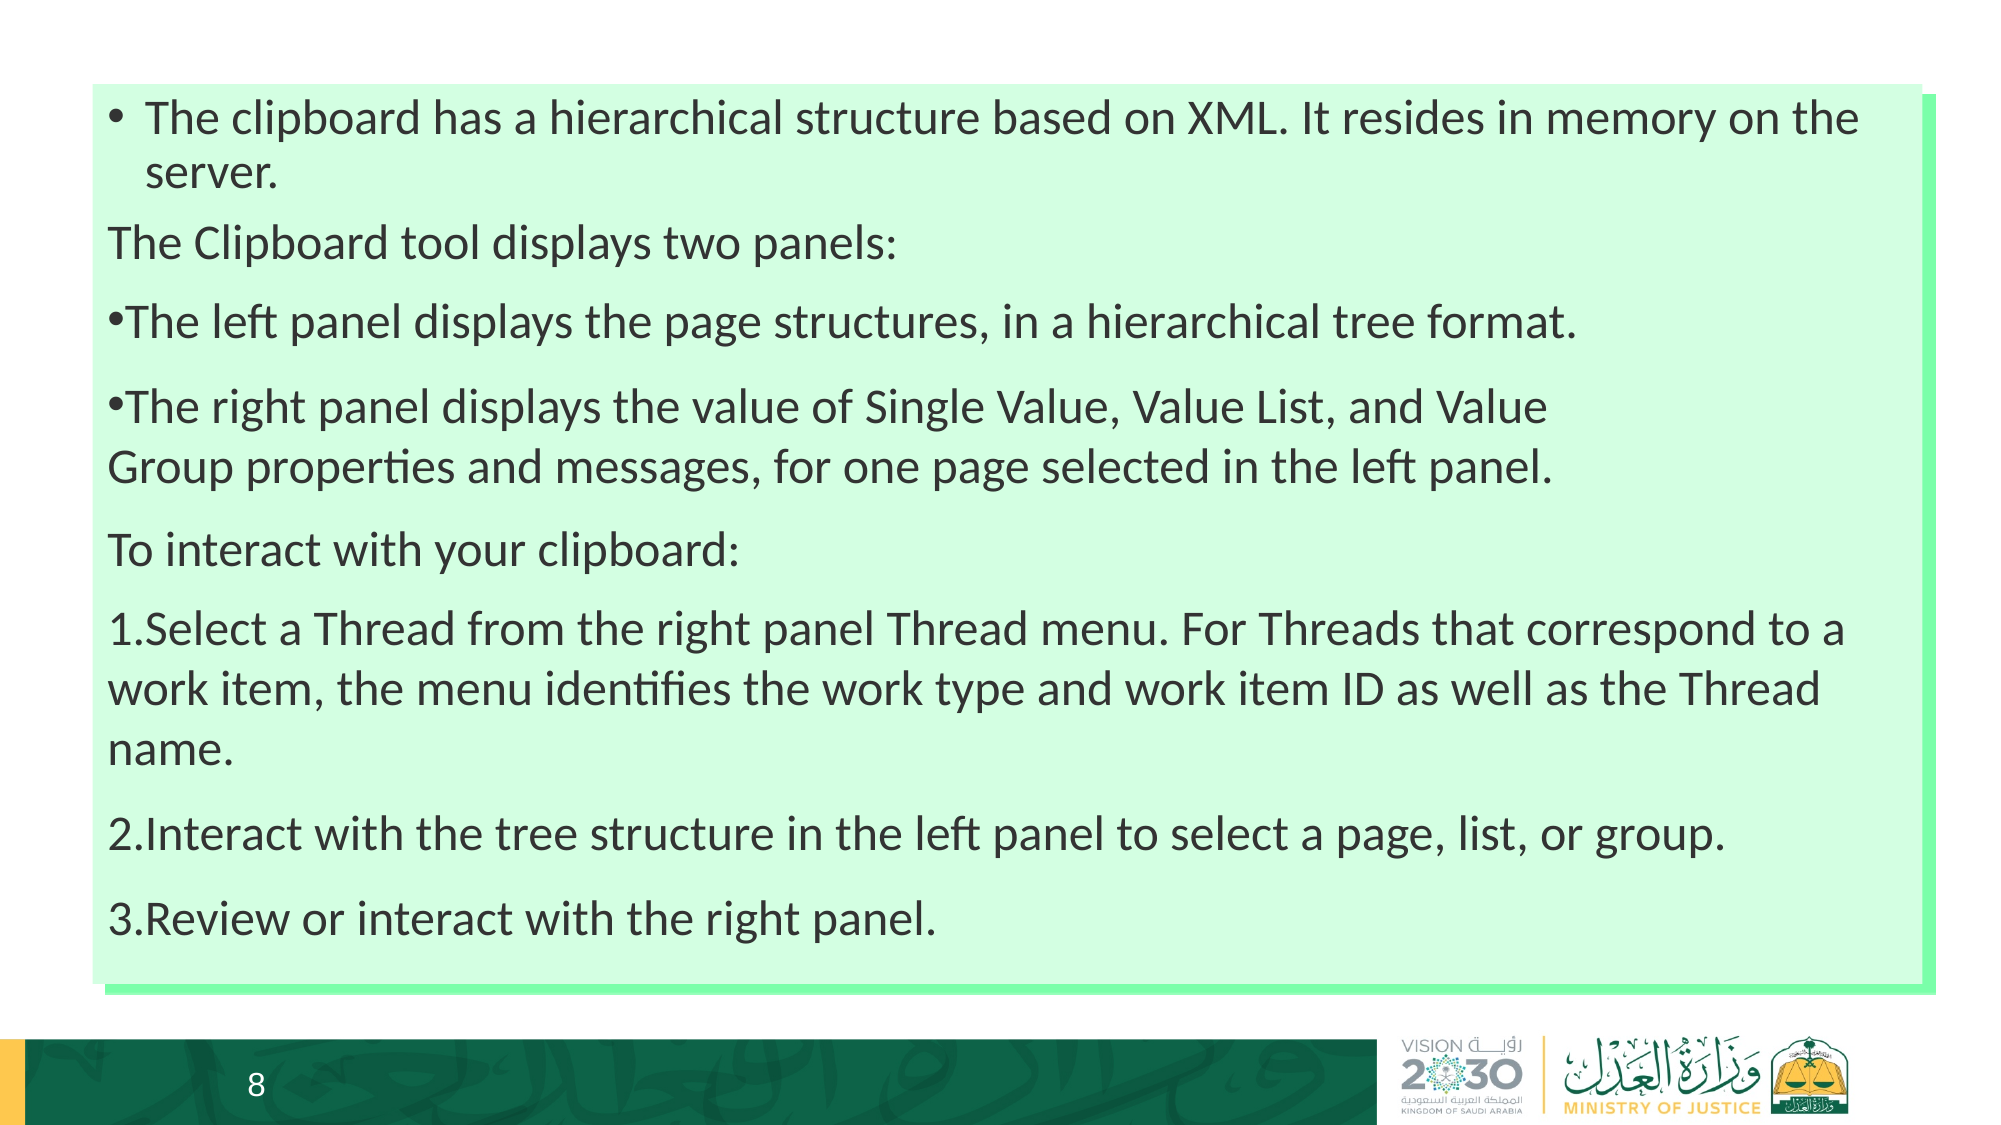

The clipboard has a hierarchical structure based on XML. It resides in memory on the server.
The Clipboard tool displays two panels:
The left panel displays the page structures, in a hierarchical tree format.
The right panel displays the value of Single Value, Value List, and Value Group properties and messages, for one page selected in the left panel.
To interact with your clipboard:
Select a Thread from the right panel Thread menu. For Threads that correspond to a work item, the menu identifies the work type and work item ID as well as the Thread name.
Interact with the tree structure in the left panel to select a page, list, or group.
Review or interact with the right panel.

#
8